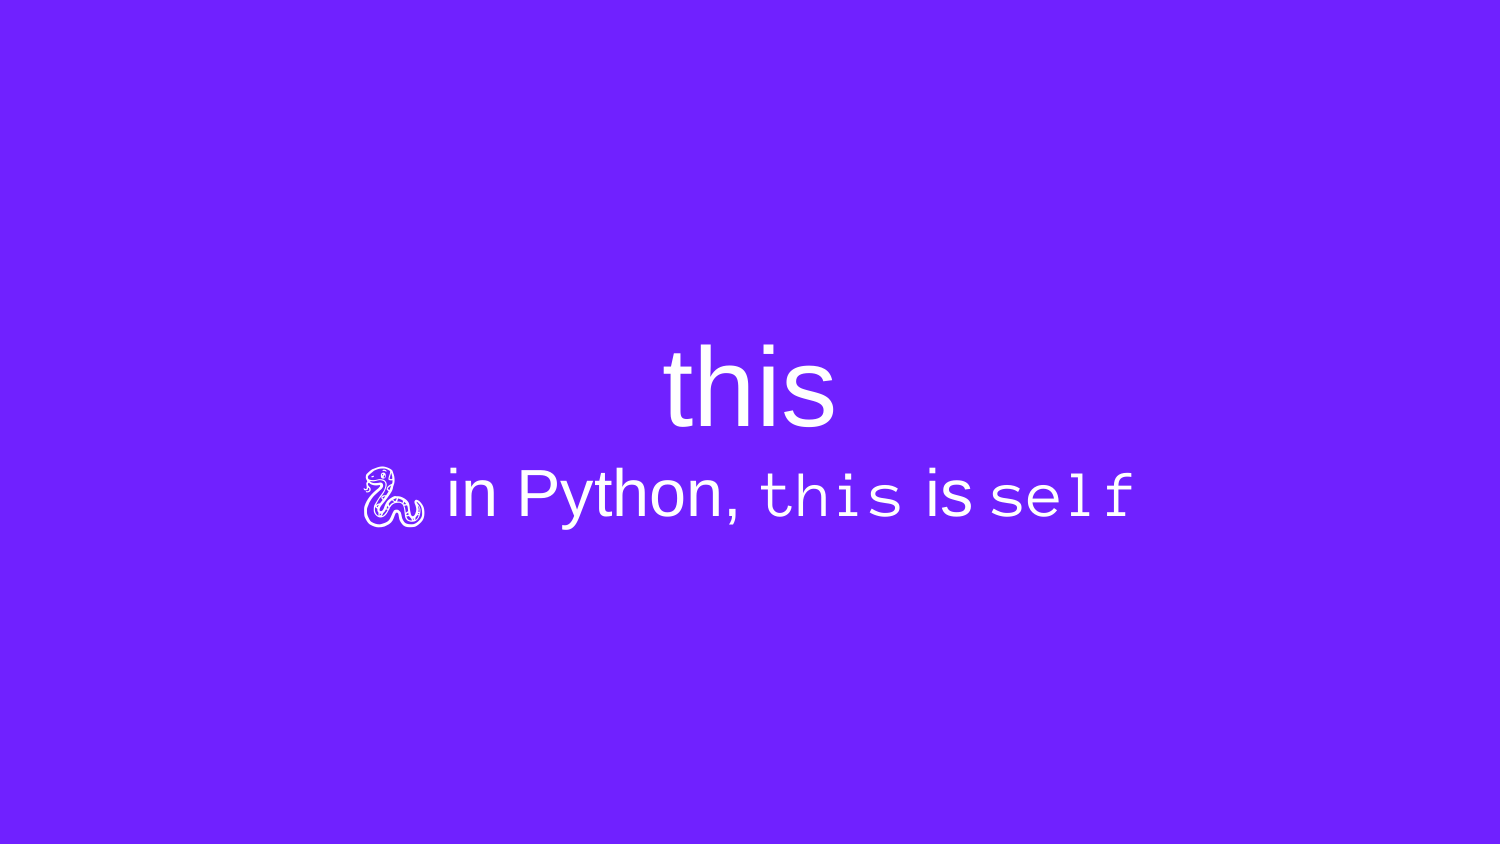

# this 🐍 in Python, this is self